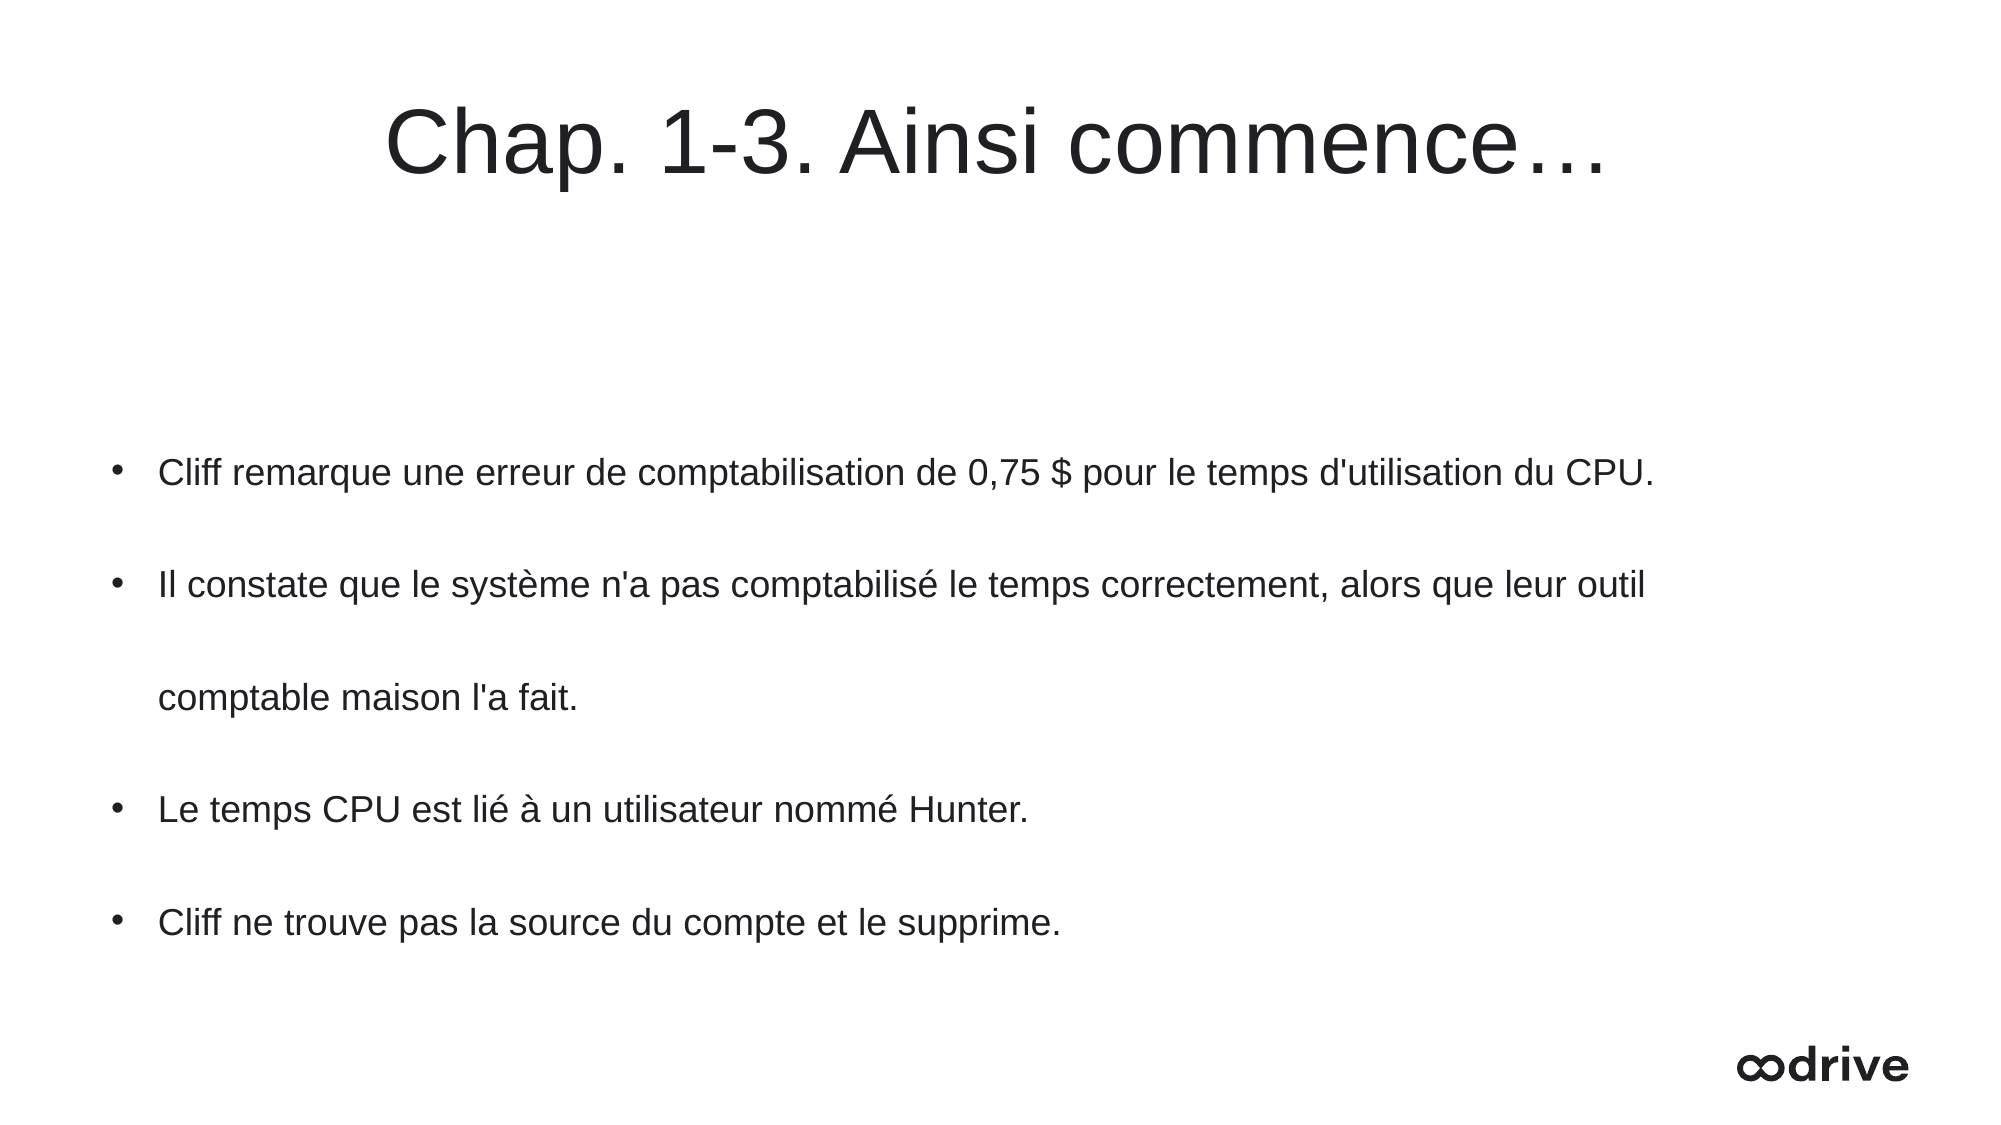

# Chap. 1-3. Ainsi commence…

Cliff remarque une erreur de comptabilisation de 0,75 $ pour le temps d'utilisation du CPU.
Il constate que le système n'a pas comptabilisé le temps correctement, alors que leur outil comptable maison l'a fait.
Le temps CPU est lié à un utilisateur nommé Hunter.
Cliff ne trouve pas la source du compte et le supprime.